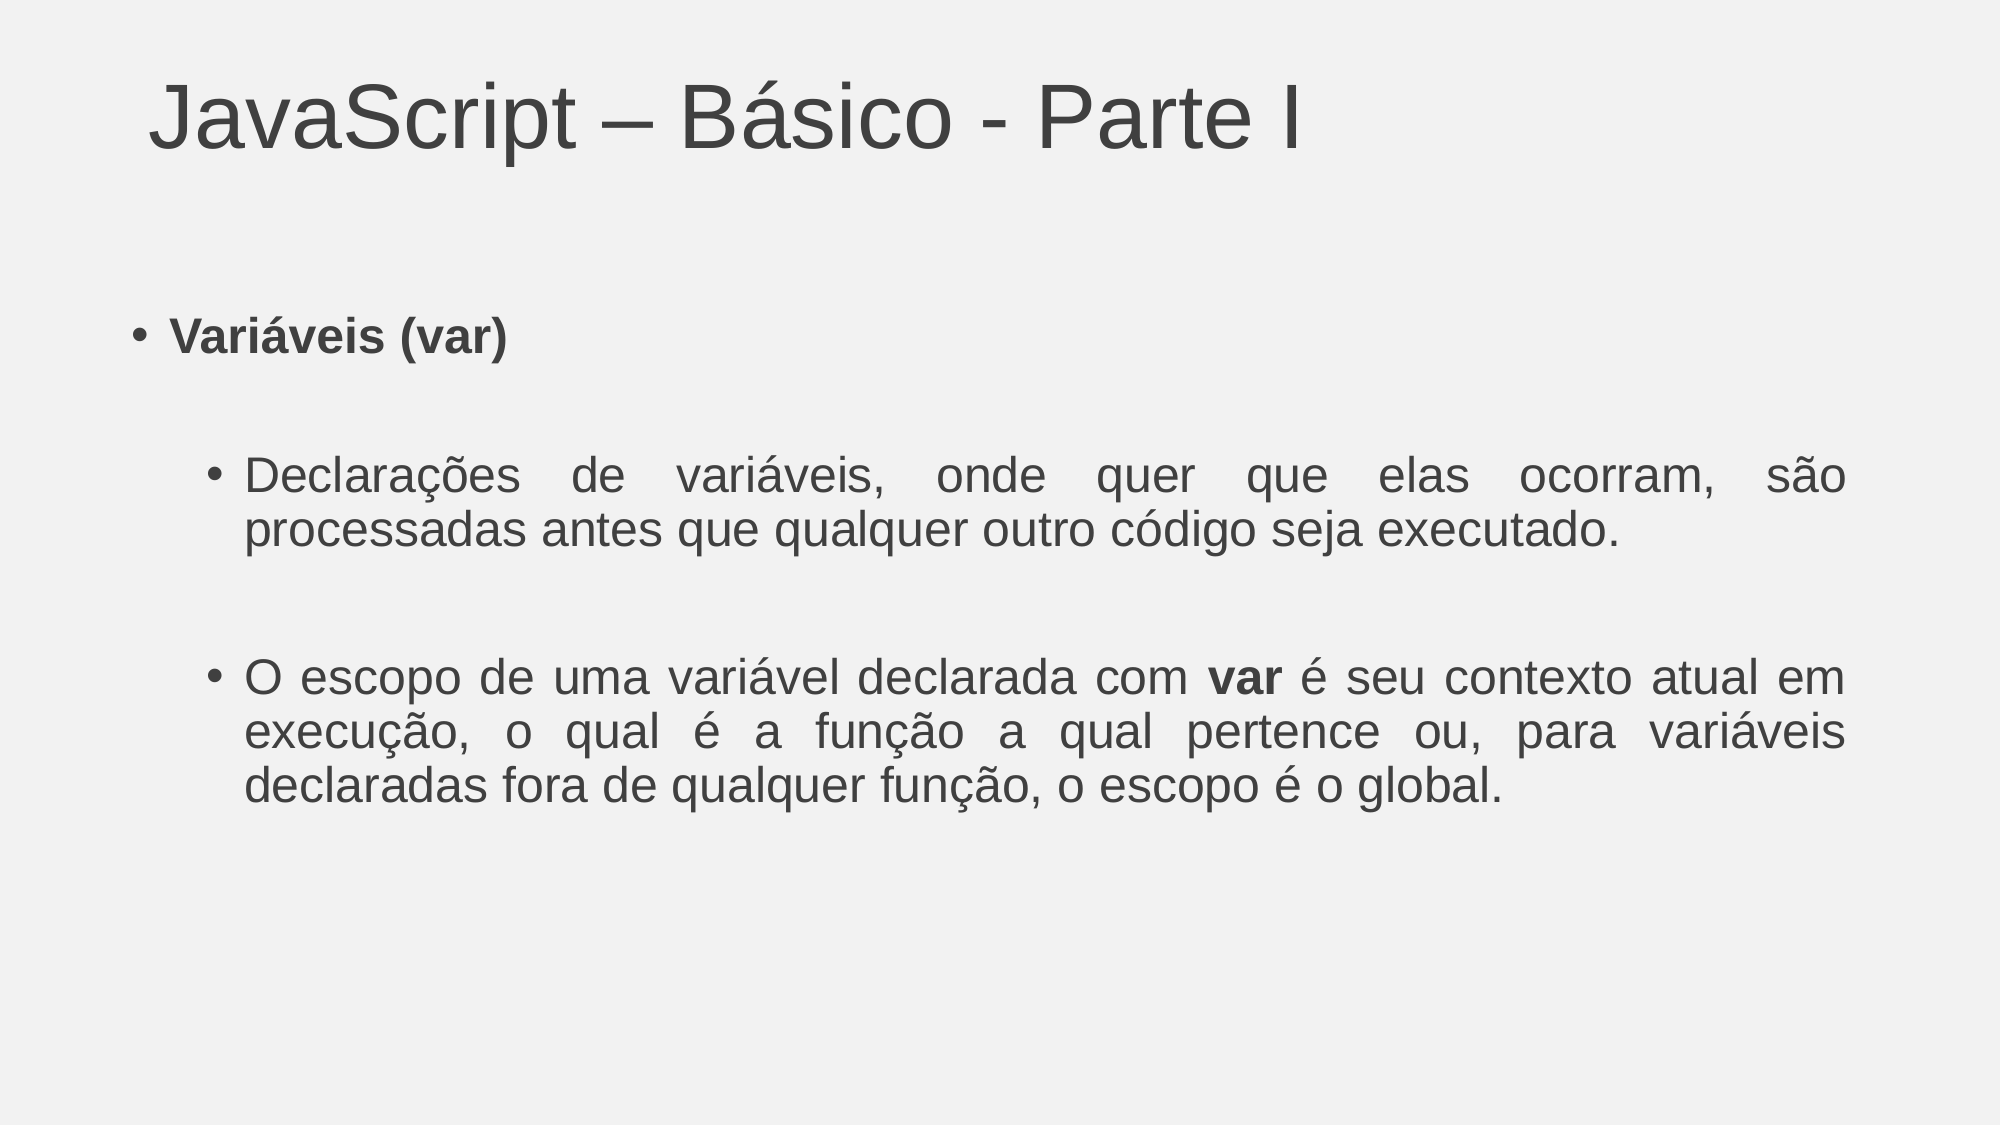

# JavaScript – Básico - Parte I
Variáveis (var)

Declarações de variáveis, onde quer que elas ocorram, são processadas antes que qualquer outro código seja executado.

O escopo de uma variável declarada com var é seu contexto atual em execução, o qual é a função a qual pertence ou, para variáveis declaradas fora de qualquer função, o escopo é o global.